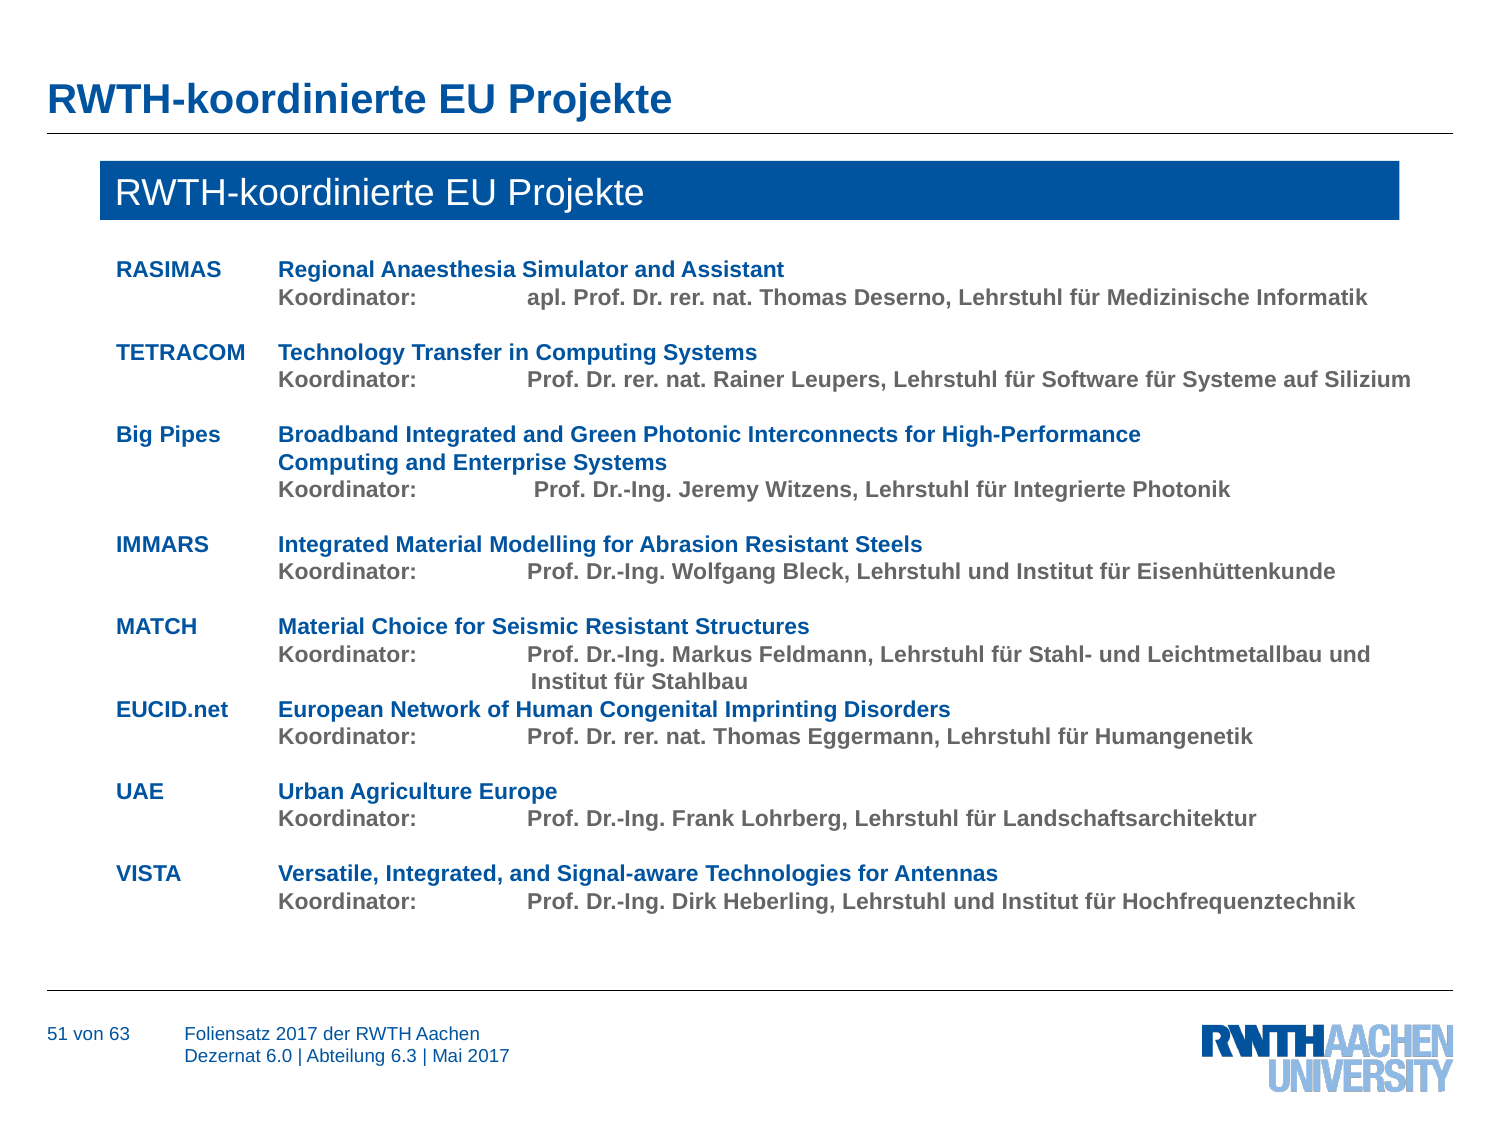

# RWTH-koordinierte EU Projekte
RWTH-koordinierte EU Projekte

RASIMAS	Regional Anaesthesia Simulator and Assistant
	Koordinator:                 apl. Prof. Dr. rer. nat. Thomas Deserno, Lehrstuhl für Medizinische Informatik

TETRACOM	Technology Transfer in Computing Systems
	Koordinator:                 Prof. Dr. rer. nat. Rainer Leupers, Lehrstuhl für Software für Systeme auf Silizium

Big Pipes	Broadband Integrated and Green Photonic Interconnects for High-Performance
	Computing and Enterprise Systems
	Koordinator:                  Prof. Dr.-Ing. Jeremy Witzens, Lehrstuhl für Integrierte Photonik

IMMARS	Integrated Material Modelling for Abrasion Resistant Steels
	Koordinator:                 Prof. Dr.-Ing. Wolfgang Bleck, Lehrstuhl und Institut für Eisenhüttenkunde

MATCH	Material Choice for Seismic Resistant Structures
	Koordinator:                 Prof. Dr.-Ing. Markus Feldmann, Lehrstuhl für Stahl- und Leichtmetallbau und
                                       Institut für Stahlbau
EUCID.net	European Network of Human Congenital Imprinting Disorders
	Koordinator:                 Prof. Dr. rer. nat. Thomas Eggermann, Lehrstuhl für Humangenetik

UAE	Urban Agriculture Europe
	Koordinator:                 Prof. Dr.-Ing. Frank Lohrberg, Lehrstuhl für Landschaftsarchitektur

VISTA	Versatile, Integrated, and Signal-aware Technologies for Antennas
	Koordinator:                 Prof. Dr.-Ing. Dirk Heberling, Lehrstuhl und Institut für Hochfrequenztechnik

51 von 63